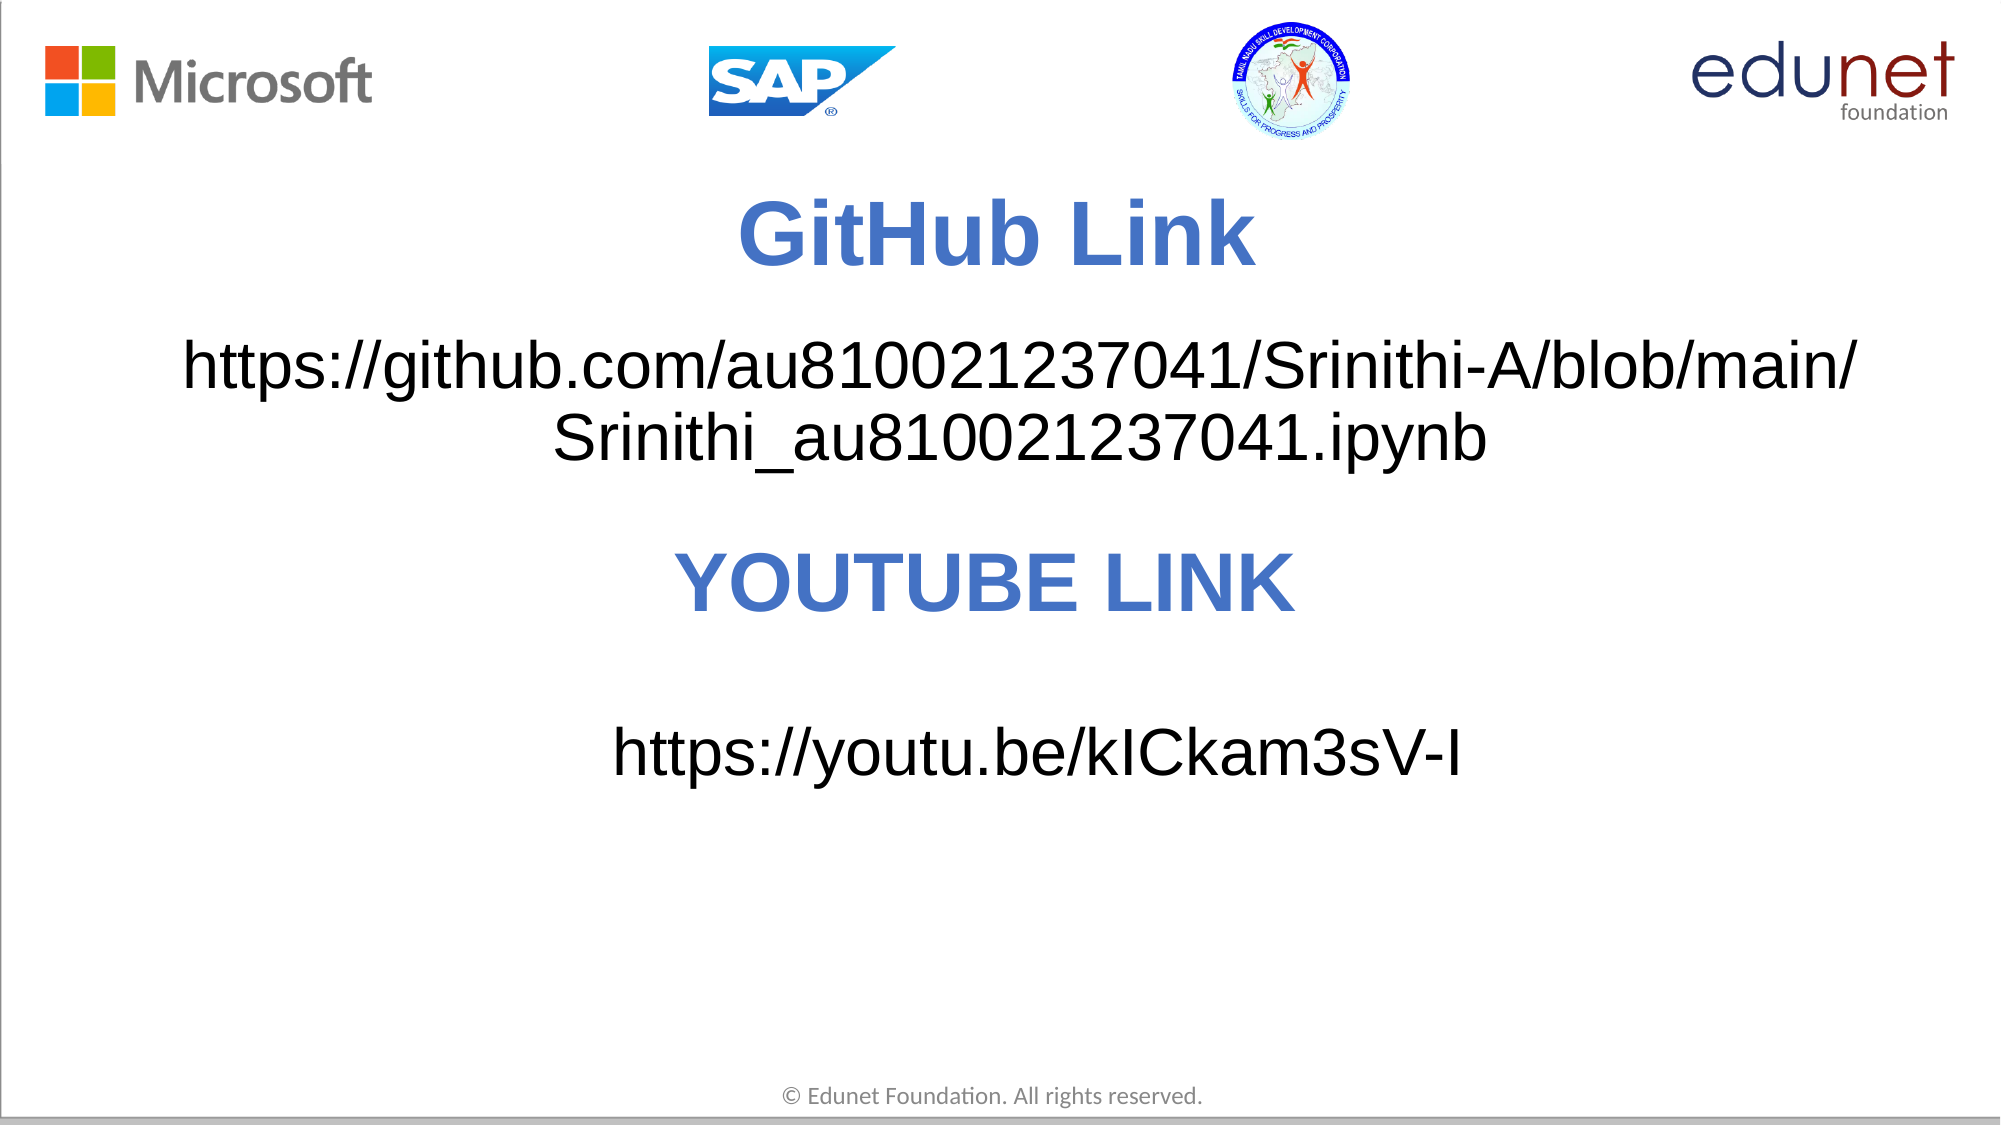

# GitHub Link
https://github.com/au810021237041/Srinithi-A/blob/main/Srinithi_au810021237041.ipynb
YOUTUBE LINK
https://youtu.be/kICkam3sV-I
© Edunet Foundation. All rights reserved.